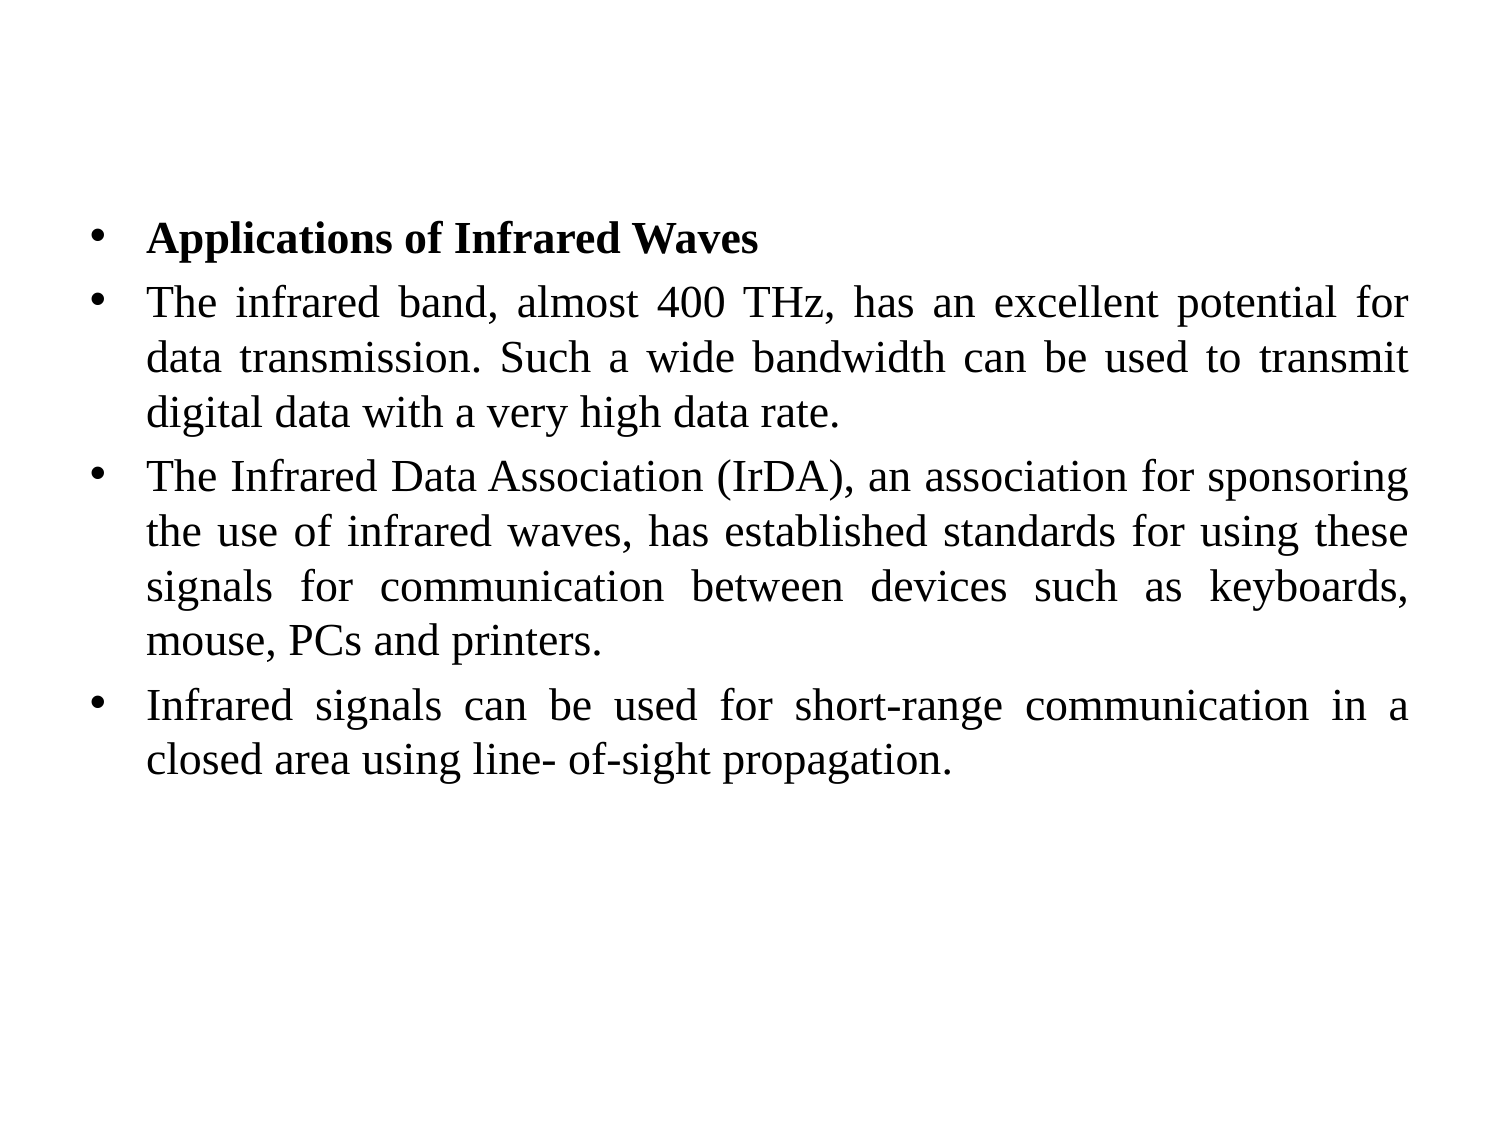

#
Applications of Infrared Waves
The infrared band, almost 400 THz, has an excellent potential for data transmission. Such a wide bandwidth can be used to transmit digital data with a very high data rate.
The Infrared Data Association (IrDA), an association for sponsoring the use of infrared waves, has established standards for using these signals for communication between devices such as keyboards, mouse, PCs and printers.
Infrared signals can be used for short-range communication in a closed area using line- of-sight propagation.